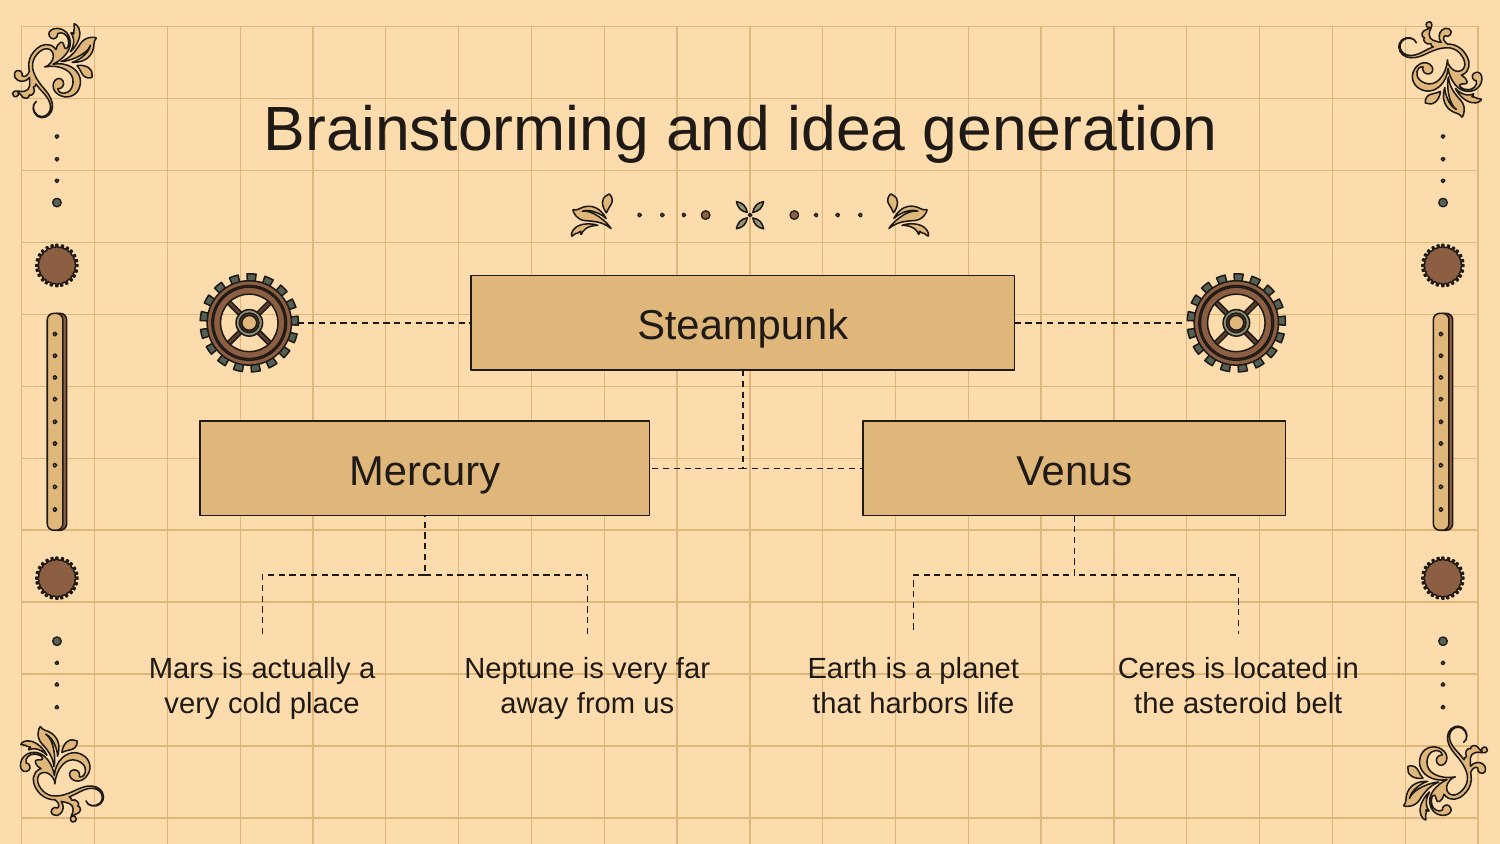

# Brainstorming and idea generation

Steampunk
Mercury
Venus
Mars is actually a very cold place
Neptune is very far away from us
Earth is a planet that harbors life
Ceres is located in the asteroid belt